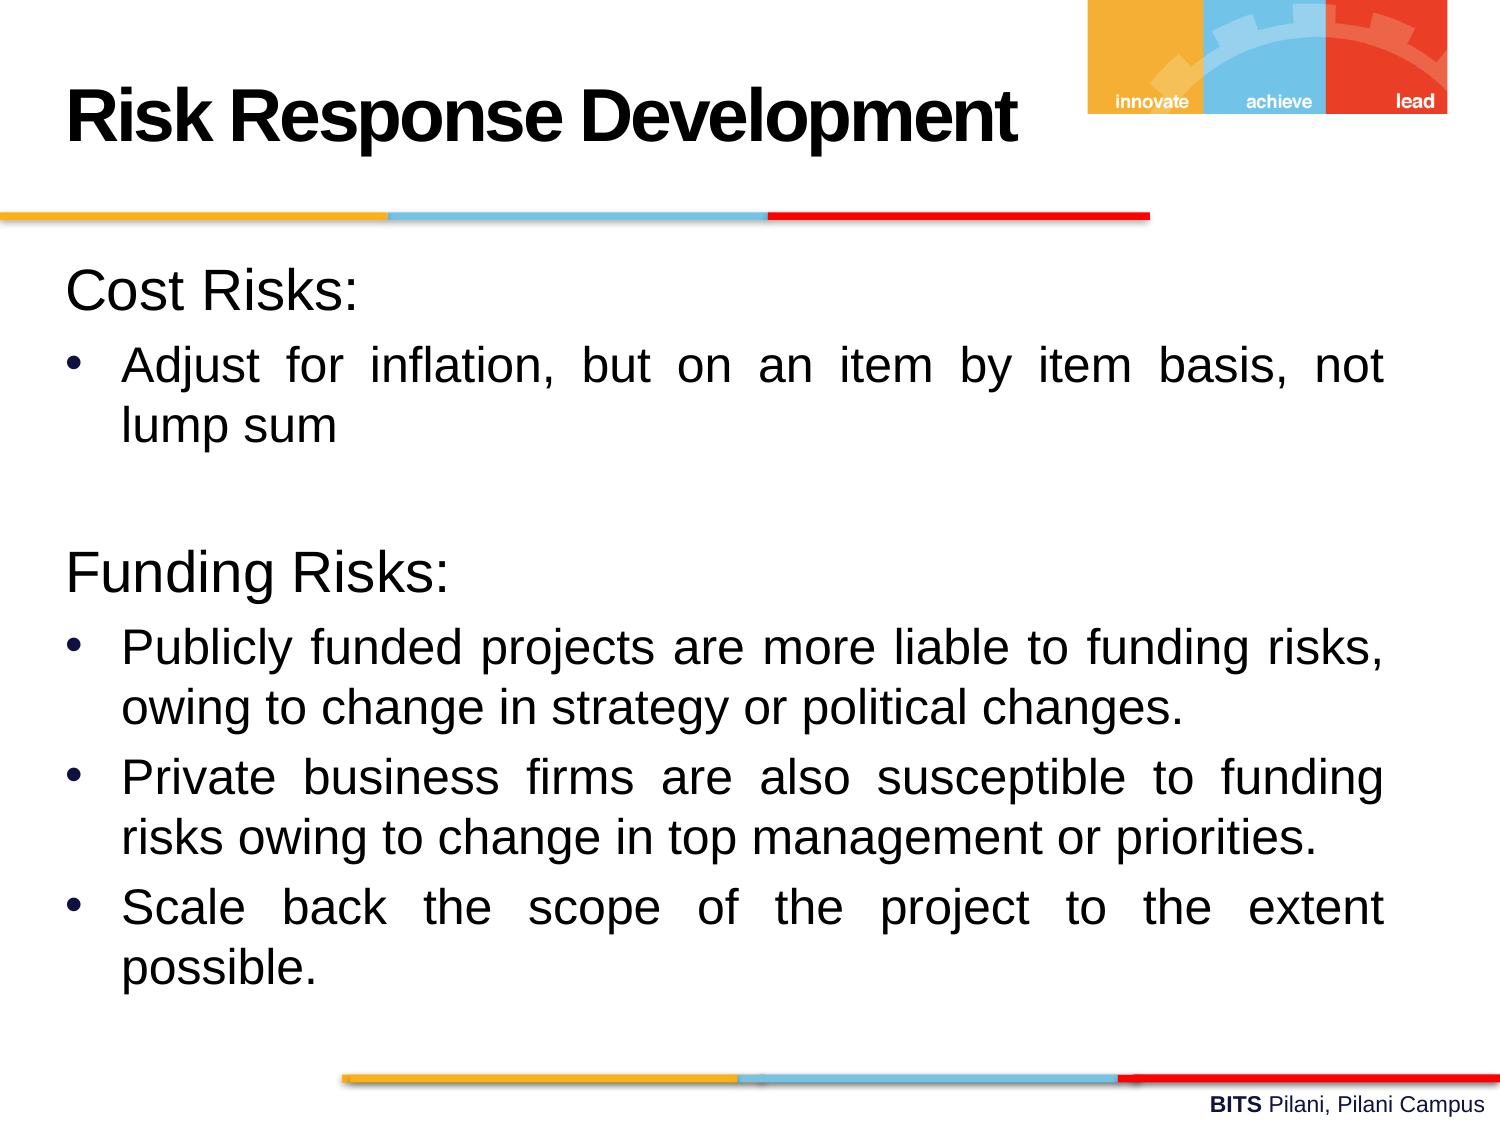

Risk Response Development

Cost Risks:
Adjust for inflation, but on an item by item basis, not lump sum

Funding Risks:
Publicly funded projects are more liable to funding risks, owing to change in strategy or political changes.
Private business firms are also susceptible to funding risks owing to change in top management or priorities.
Scale back the scope of the project to the extent possible.